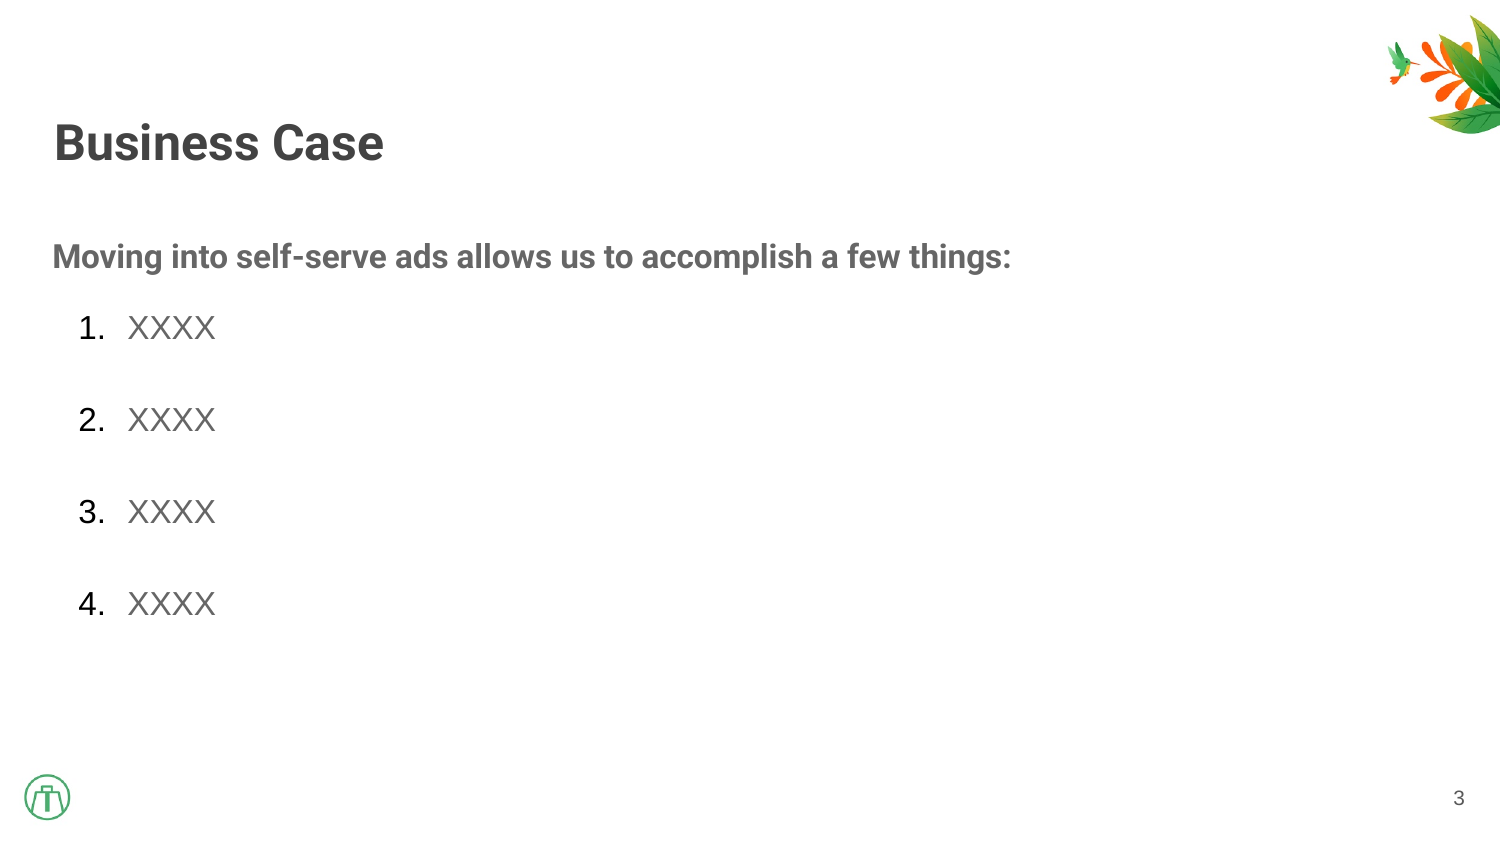

Business Case
Moving into self-serve ads allows us to accomplish a few things:
XXXX
XXXX
XXXX
XXXX
3